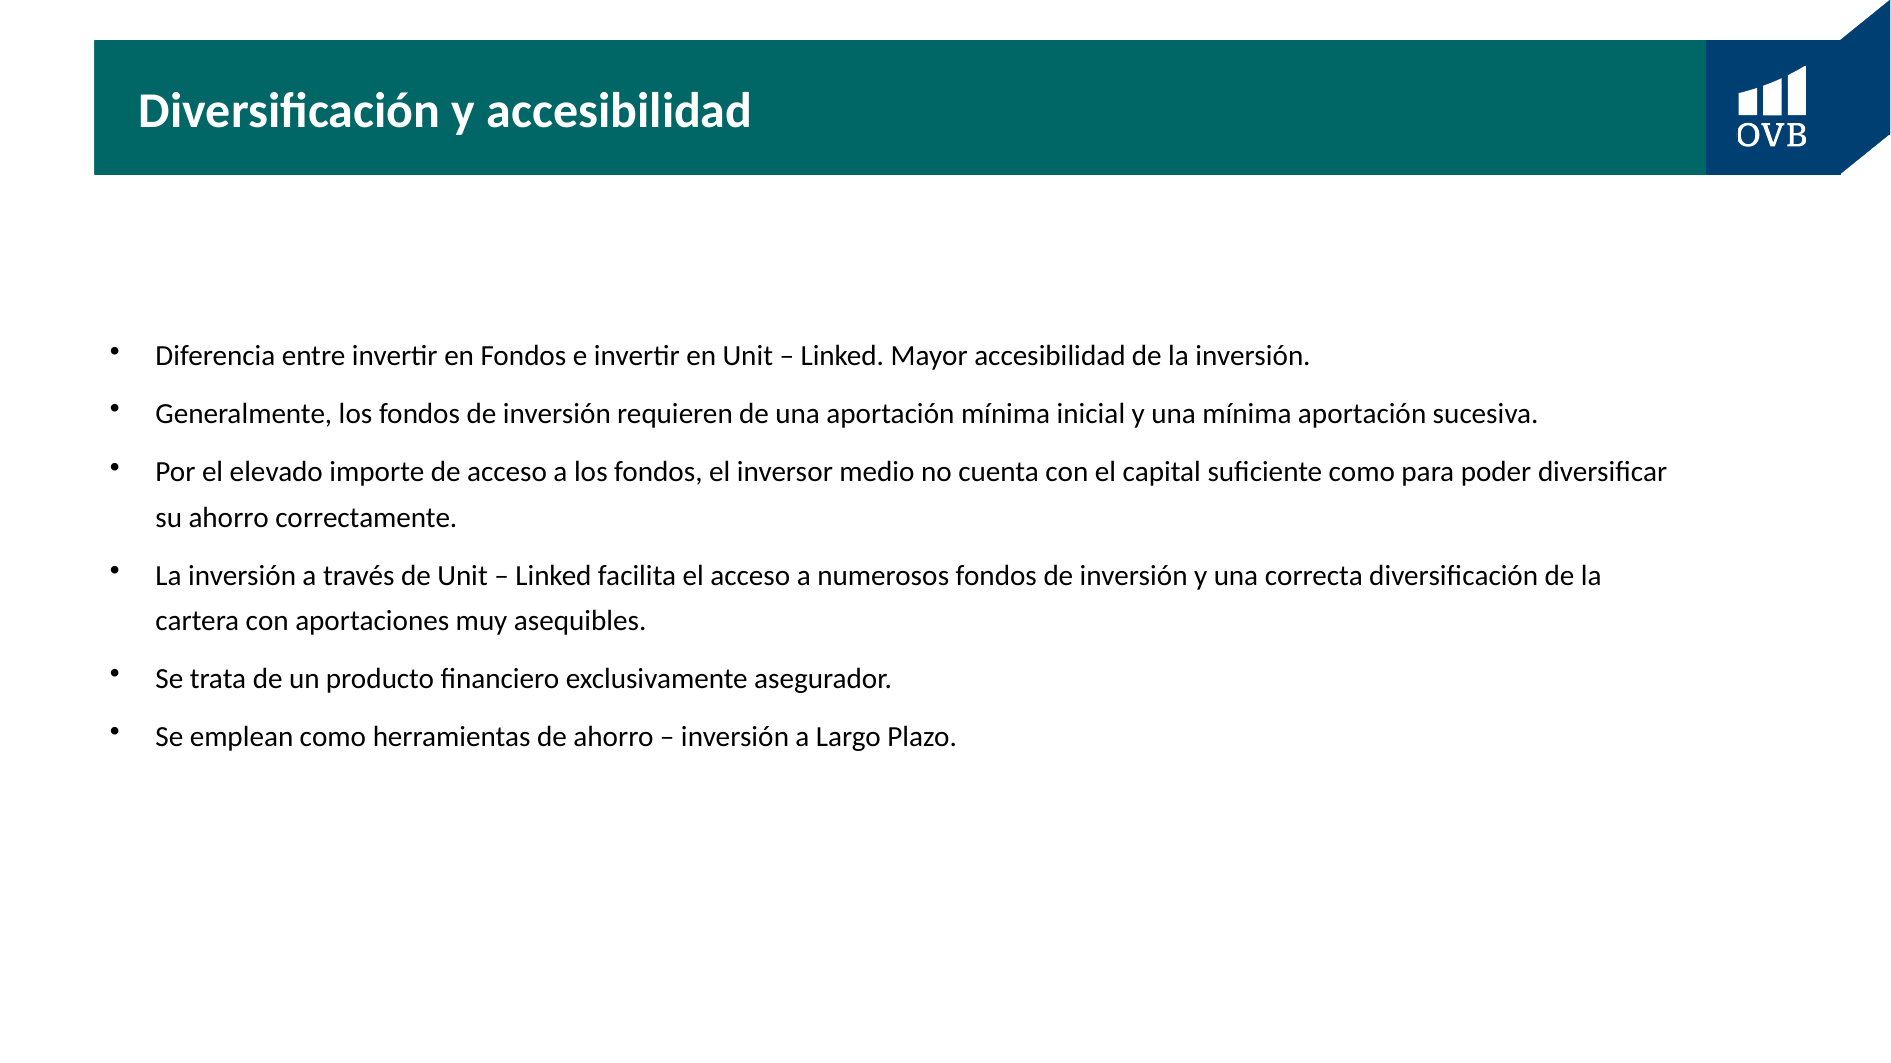

# Diversificación y accesibilidad
Diferencia entre invertir en Fondos e invertir en Unit – Linked. Mayor accesibilidad de la inversión.
Generalmente, los fondos de inversión requieren de una aportación mínima inicial y una mínima aportación sucesiva.
Por el elevado importe de acceso a los fondos, el inversor medio no cuenta con el capital suficiente como para poder diversificar su ahorro correctamente.
La inversión a través de Unit – Linked facilita el acceso a numerosos fondos de inversión y una correcta diversificación de la cartera con aportaciones muy asequibles.
Se trata de un producto financiero exclusivamente asegurador.
Se emplean como herramientas de ahorro – inversión a Largo Plazo.